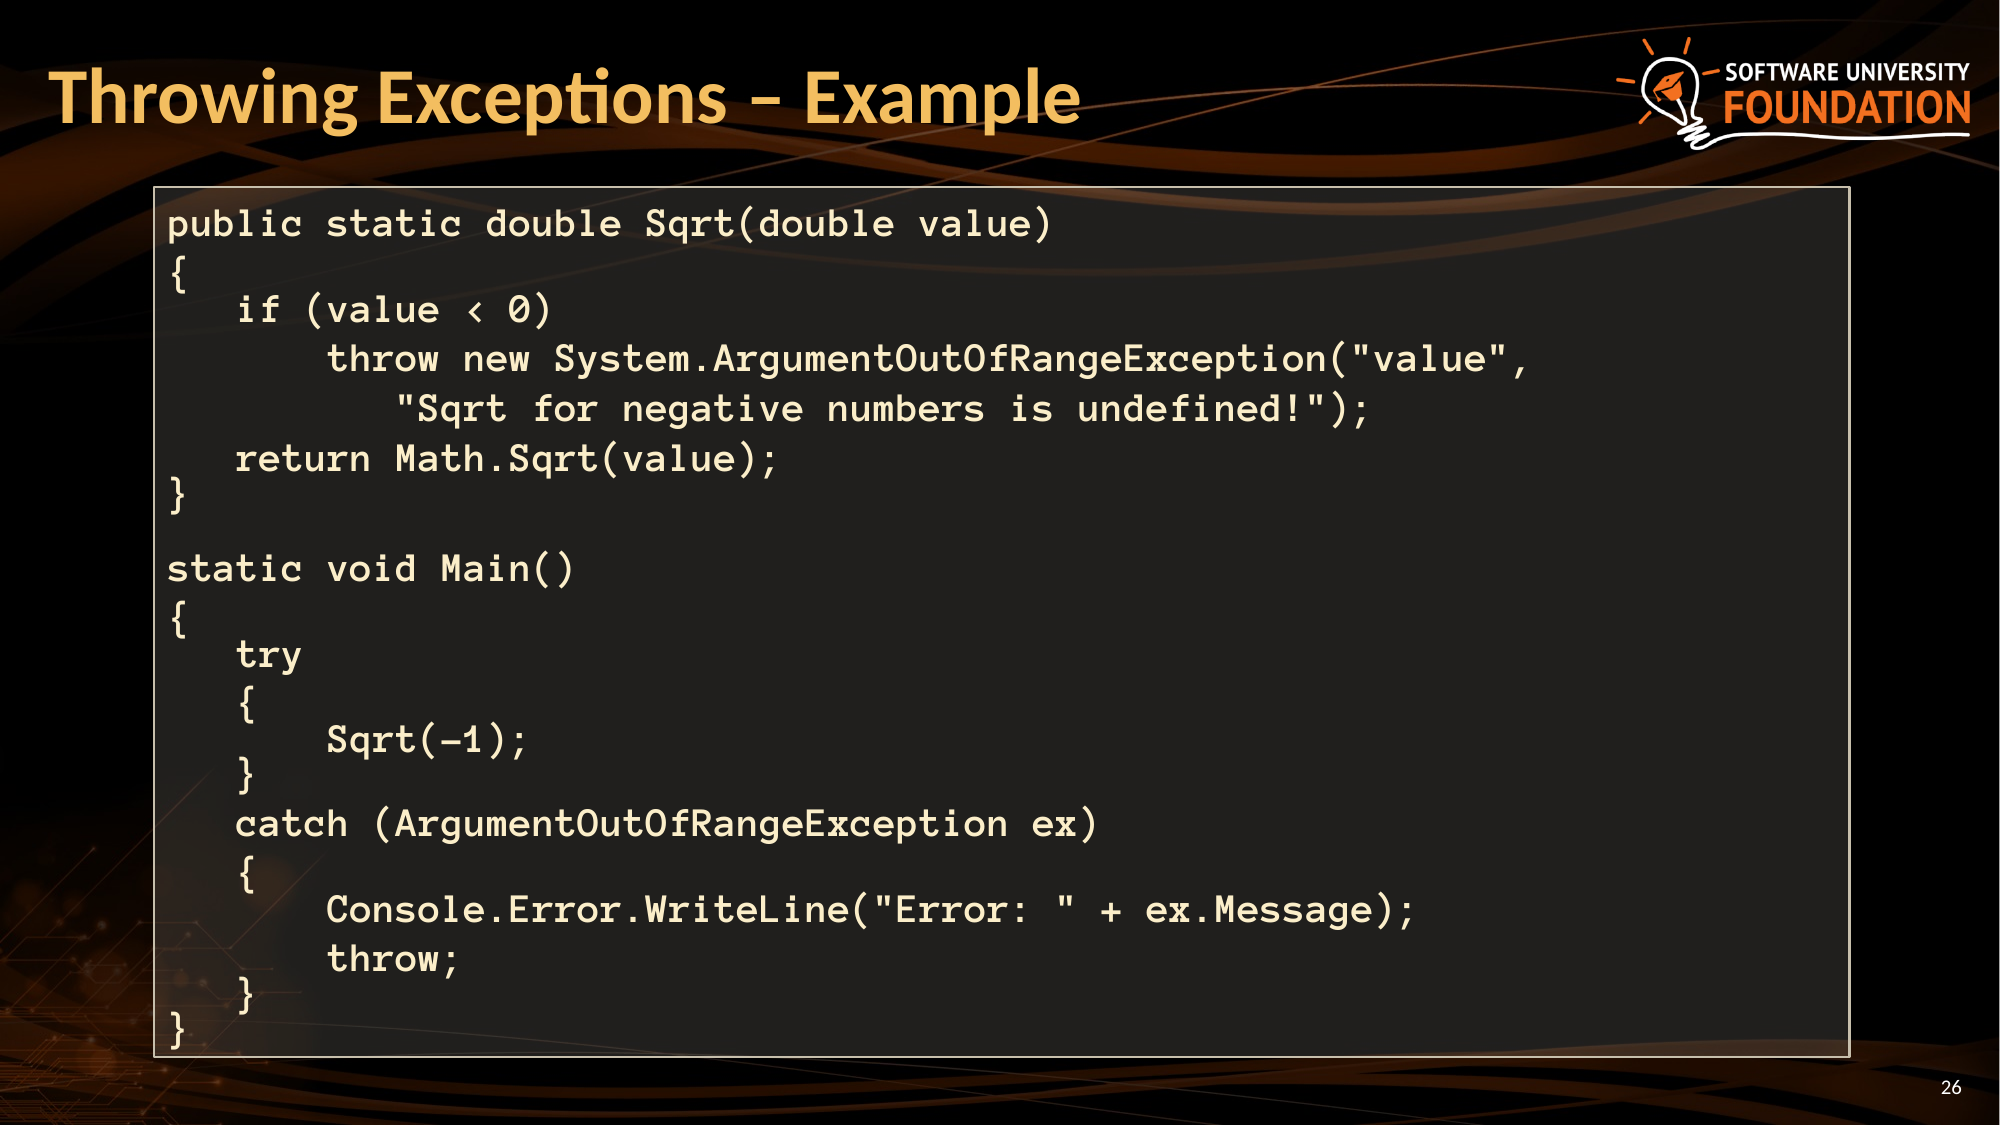

# Throwing Exceptions – Example
public static double Sqrt(double value)
{
   if (value < 0)
       throw new System.ArgumentOutOfRangeException("value",
          "Sqrt for negative numbers is undefined!");
   return Math.Sqrt(value);
}
static void Main()
{
   try
   {
       Sqrt(-1);
   }
   catch (ArgumentOutOfRangeException ex)
   {
       Console.Error.WriteLine("Error: " + ex.Message);
       throw;
   }
}
26